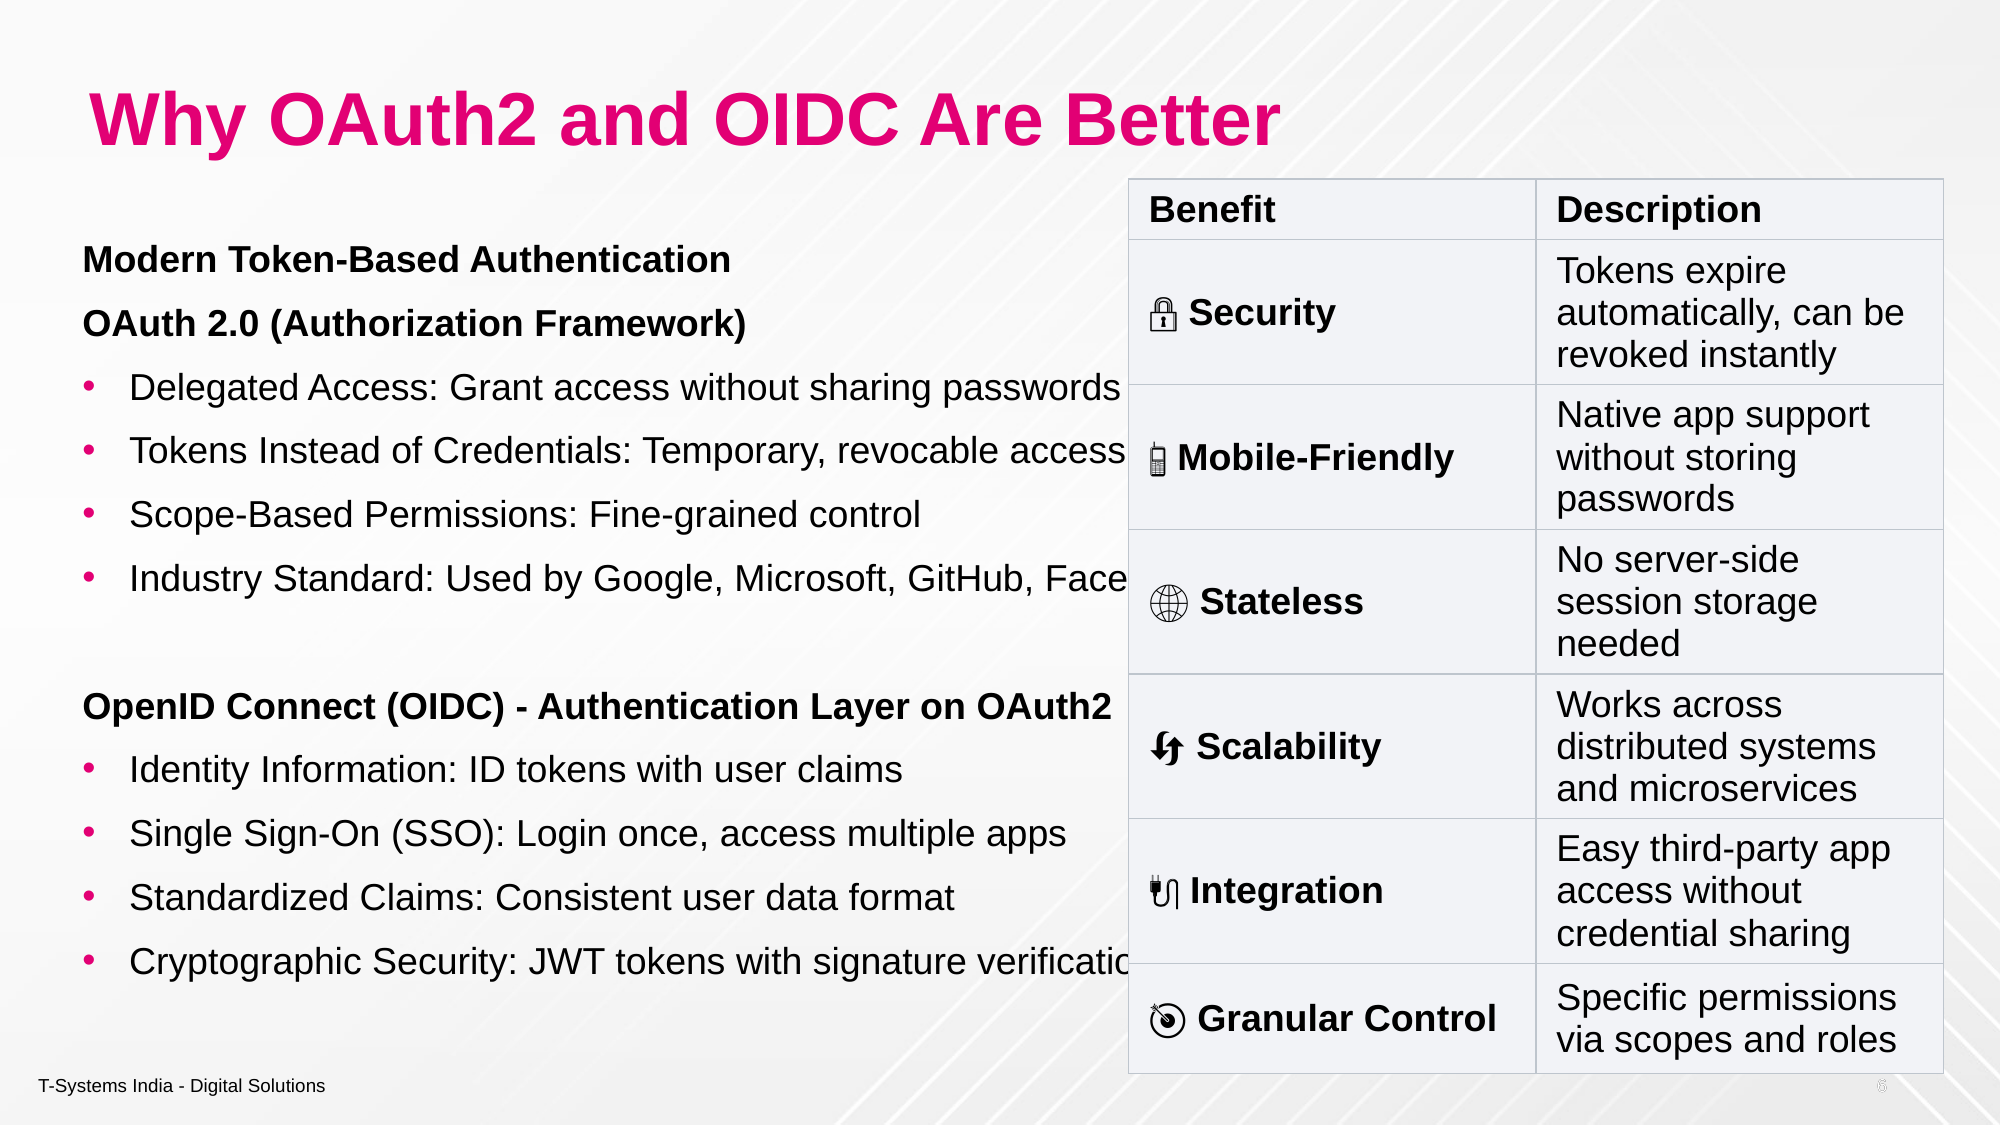

# Why OAuth2 and OIDC Are Better
| Benefit | Description |
| --- | --- |
| 🔒 Security | Tokens expire automatically, can be revoked instantly |
| 📱 Mobile-Friendly | Native app support without storing passwords |
| 🌐 Stateless | No server-side session storage needed |
| 🔄 Scalability | Works across distributed systems and microservices |
| 🔌 Integration | Easy third-party app access without credential sharing |
| 🎯 Granular Control | Specific permissions via scopes and roles |
Modern Token-Based Authentication
OAuth 2.0 (Authorization Framework)
Delegated Access: Grant access without sharing passwords
Tokens Instead of Credentials: Temporary, revocable access
Scope-Based Permissions: Fine-grained control
Industry Standard: Used by Google, Microsoft, GitHub, Facebook

OpenID Connect (OIDC) - Authentication Layer on OAuth2
Identity Information: ID tokens with user claims
Single Sign-On (SSO): Login once, access multiple apps
Standardized Claims: Consistent user data format
Cryptographic Security: JWT tokens with signature verification

T-Systems India - Digital Solutions
6
6